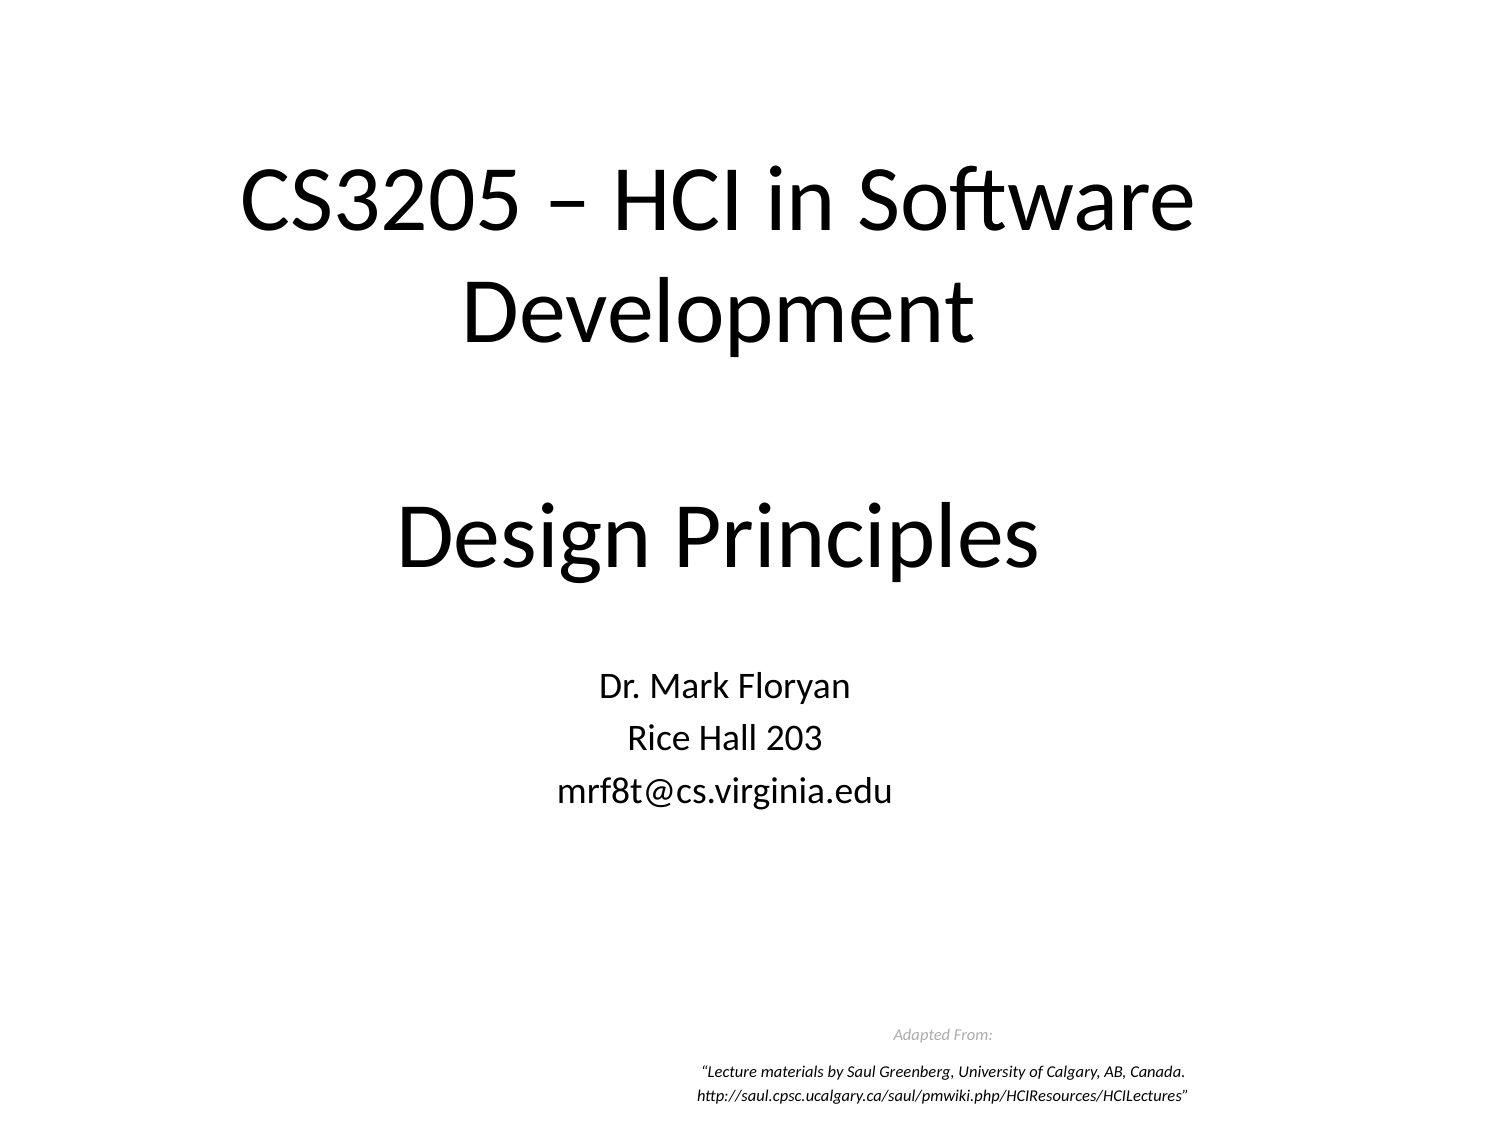

CS3205 – HCI in Software Development
Design Principles
Dr. Mark Floryan
Rice Hall 203
mrf8t@cs.virginia.edu
Adapted From:
“Lecture materials by Saul Greenberg, University of Calgary, AB, Canada. http://saul.cpsc.ucalgary.ca/saul/pmwiki.php/HCIResources/HCILectures”